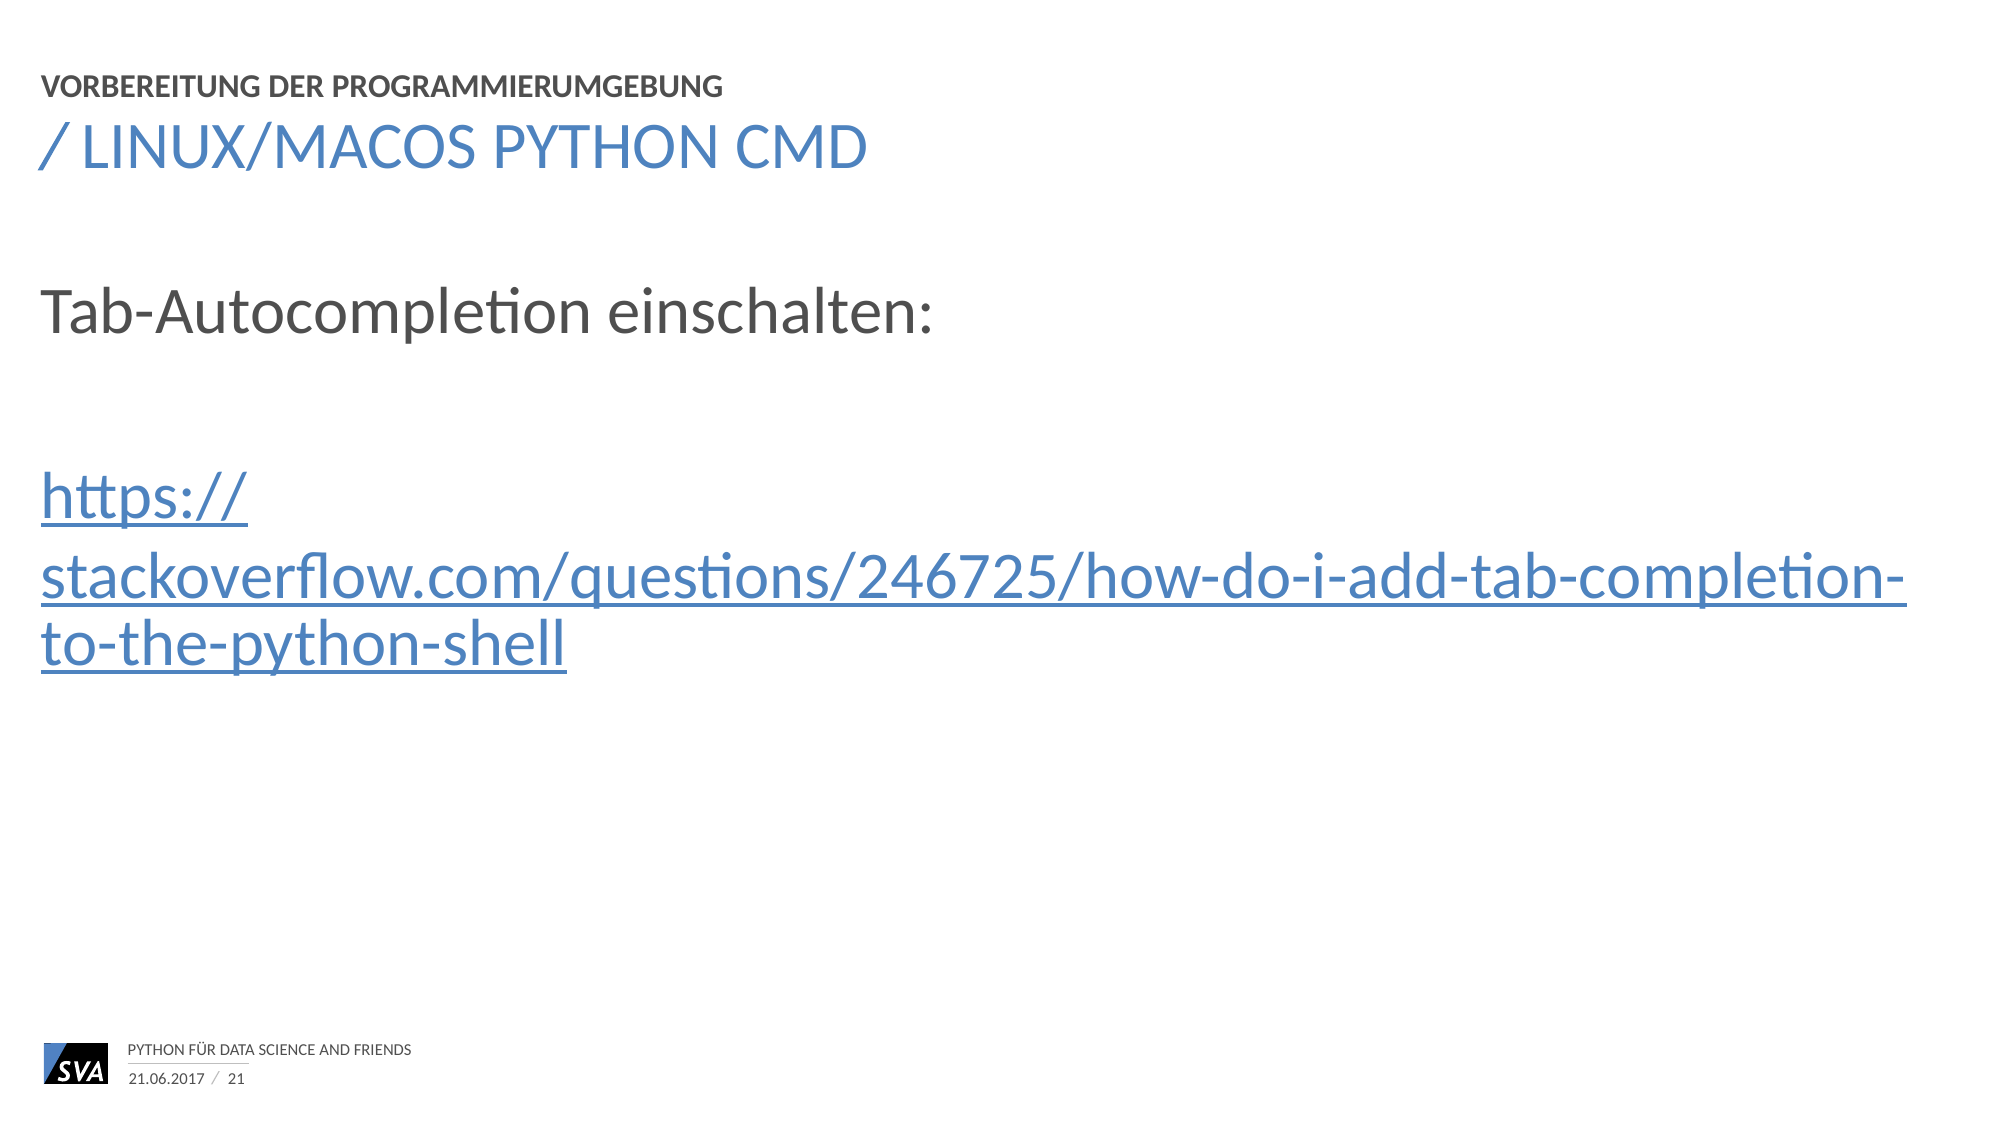

Vorbereitung der Programmierumgebung
# Linux/macOS Python CMD
Tab-Autocompletion einschalten:

https://stackoverflow.com/questions/246725/how-do-i-add-tab-completion-to-the-python-shell

Python für Data Science and Friends
21.06.2017
21